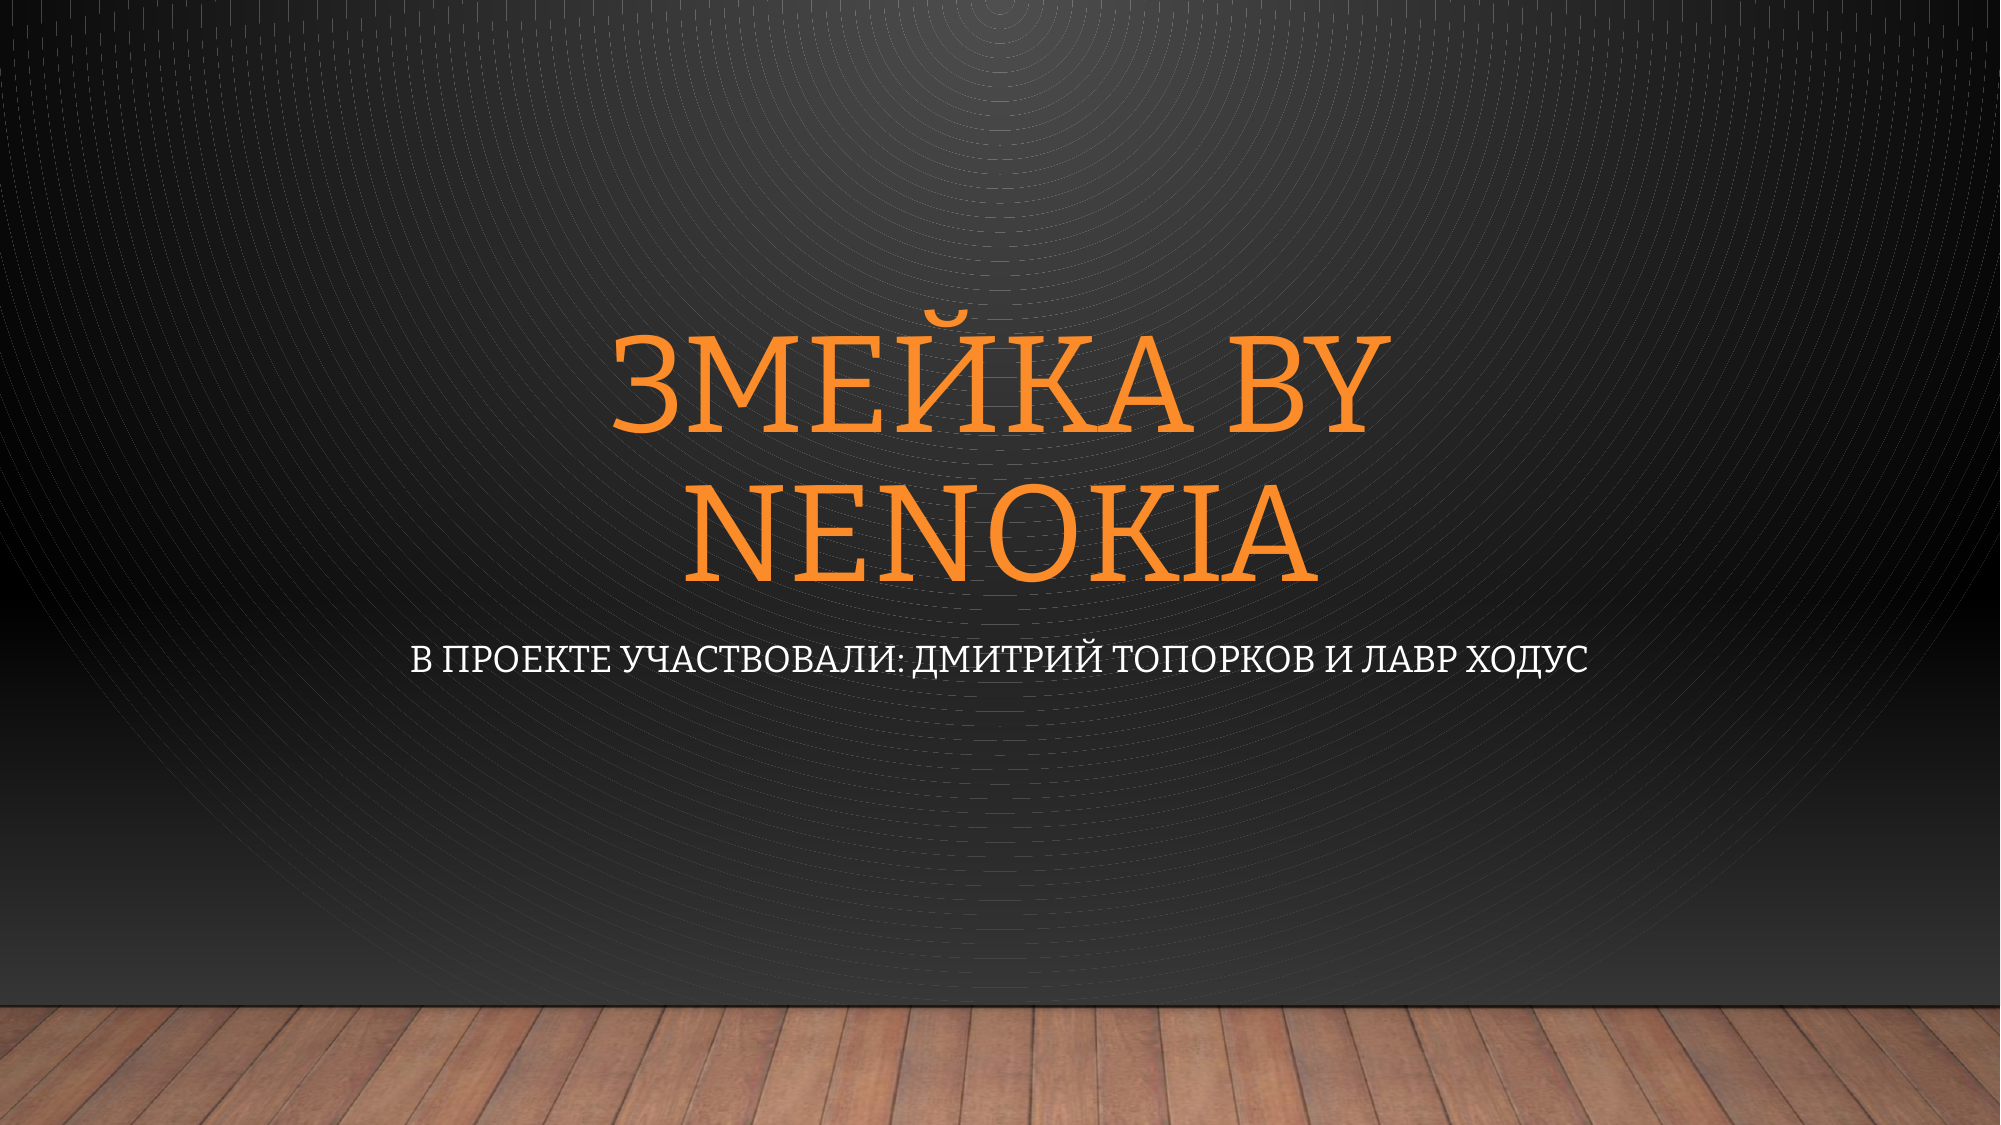

# ЗМЕЙКА BY NENOKIA
В проекте участвовали: Дмитрий Топорков и Лавр Ходус